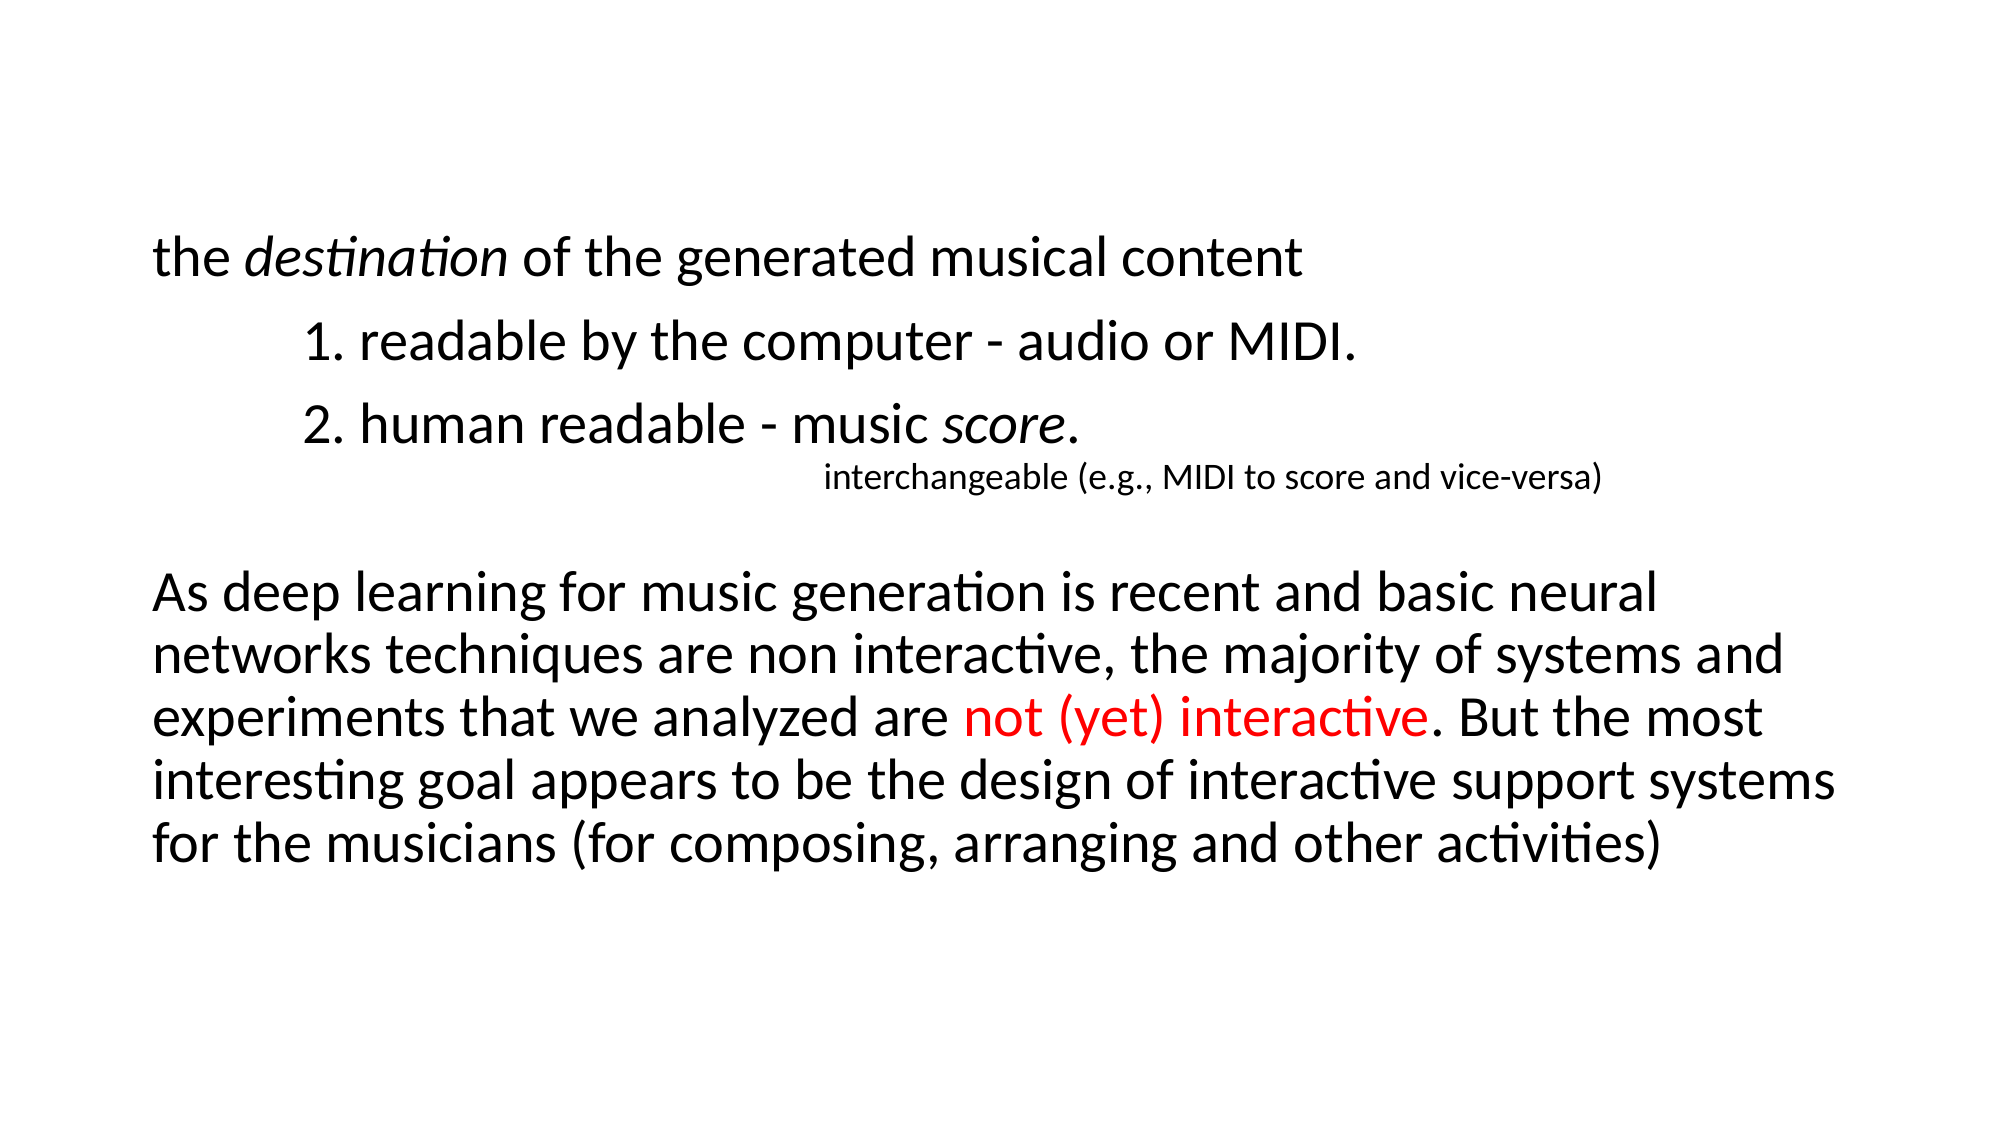

the destination of the generated musical content
	1. readable by the computer - audio or MIDI.
	2. human readable - music score.

As deep learning for music generation is recent and basic neural networks techniques are non interactive, the majority of systems and experiments that we analyzed are not (yet) interactive. But the most interesting goal appears to be the design of interactive support systems for the musicians (for composing, arranging and other activities)

interchangeable (e.g., MIDI to score and vice-versa)